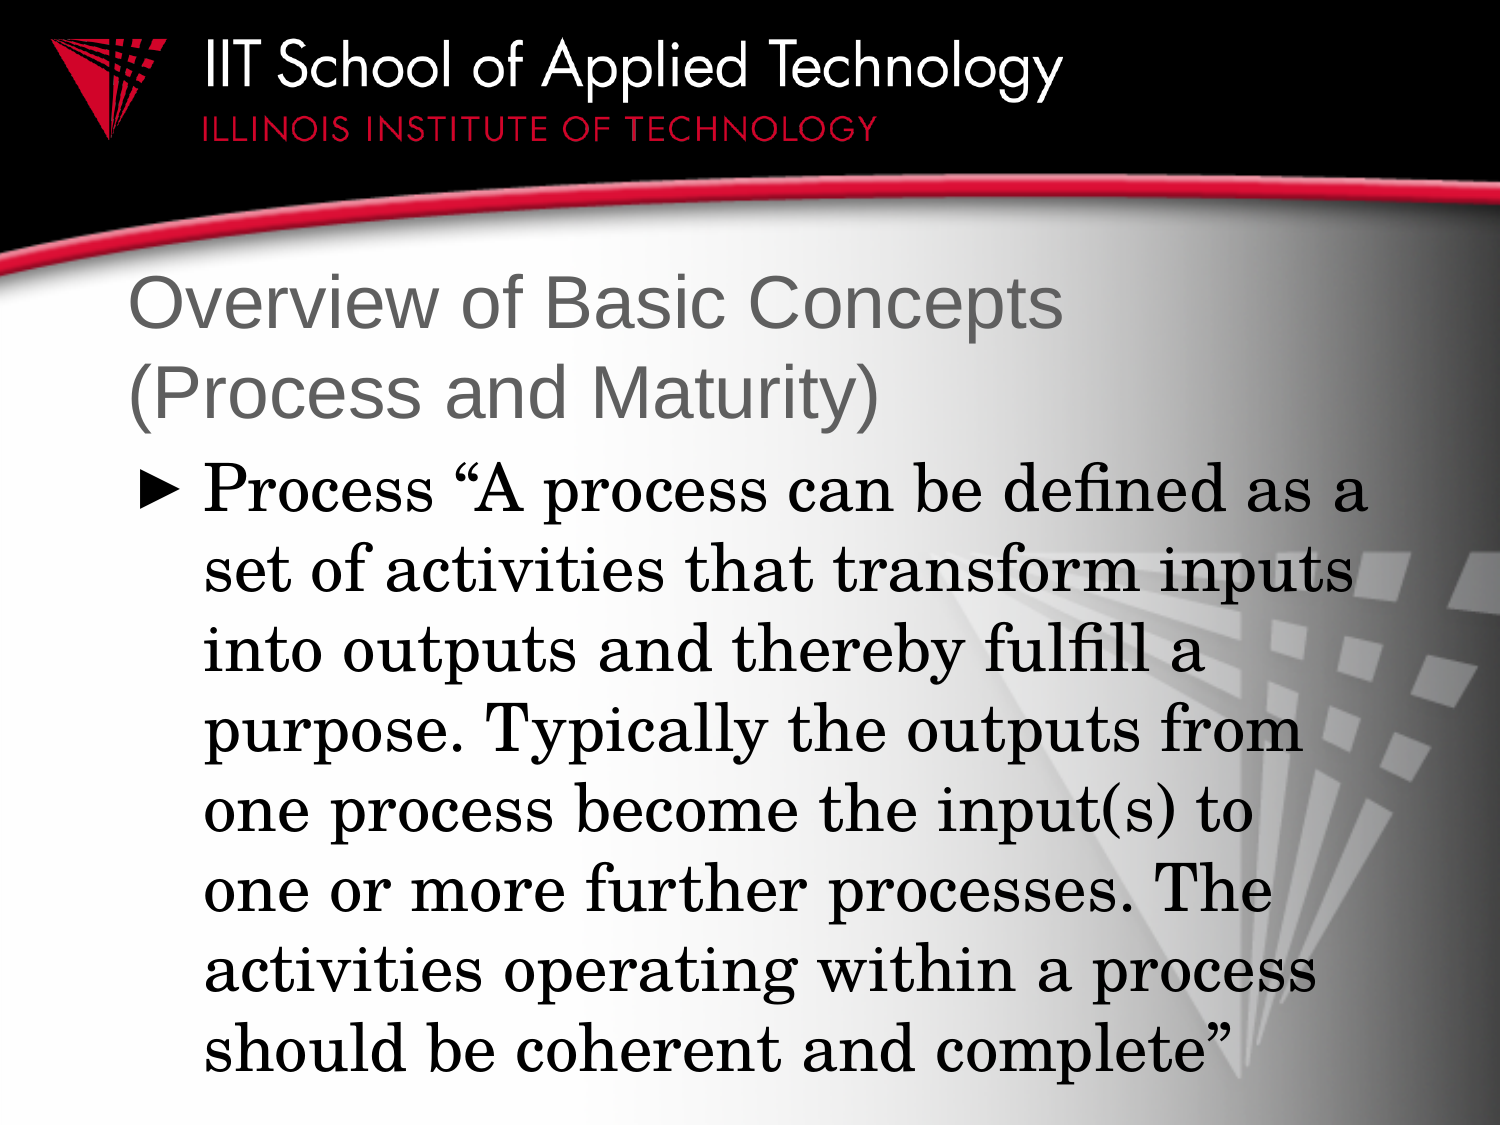

# Overview of Basic Concepts (Process and Maturity)
Process “A process can be defined as a set of activities that transform inputs into outputs and thereby fulfill a purpose. Typically the outputs from one process become the input(s) to one or more further processes. The activities operating within a process should be coherent and complete”